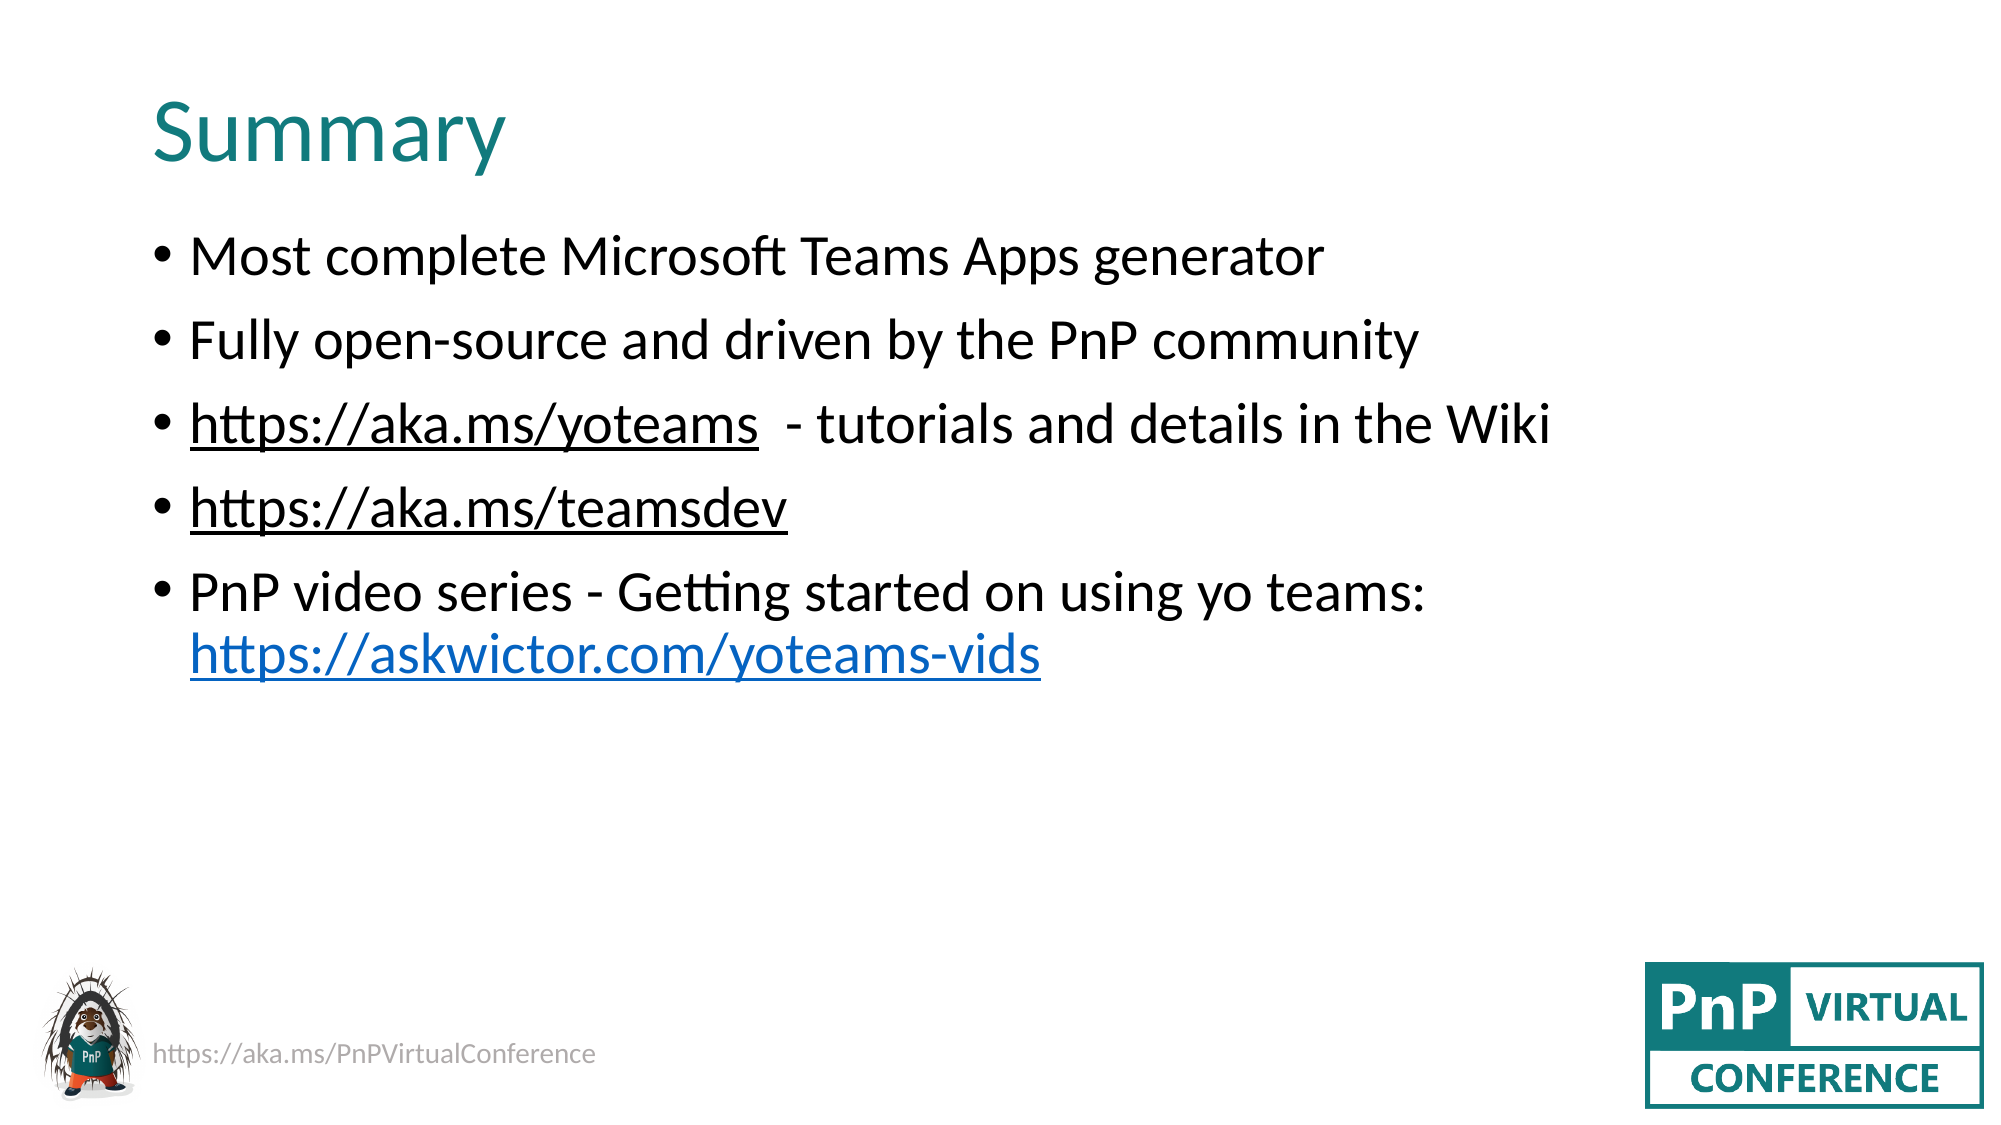

# Summary
Most complete Microsoft Teams Apps generator
Fully open-source and driven by the PnP community
https://aka.ms/yoteams  - tutorials and details in the Wiki
https://aka.ms/teamsdev
PnP video series - Getting started on using yo teams: https://askwictor.com/yoteams-vids